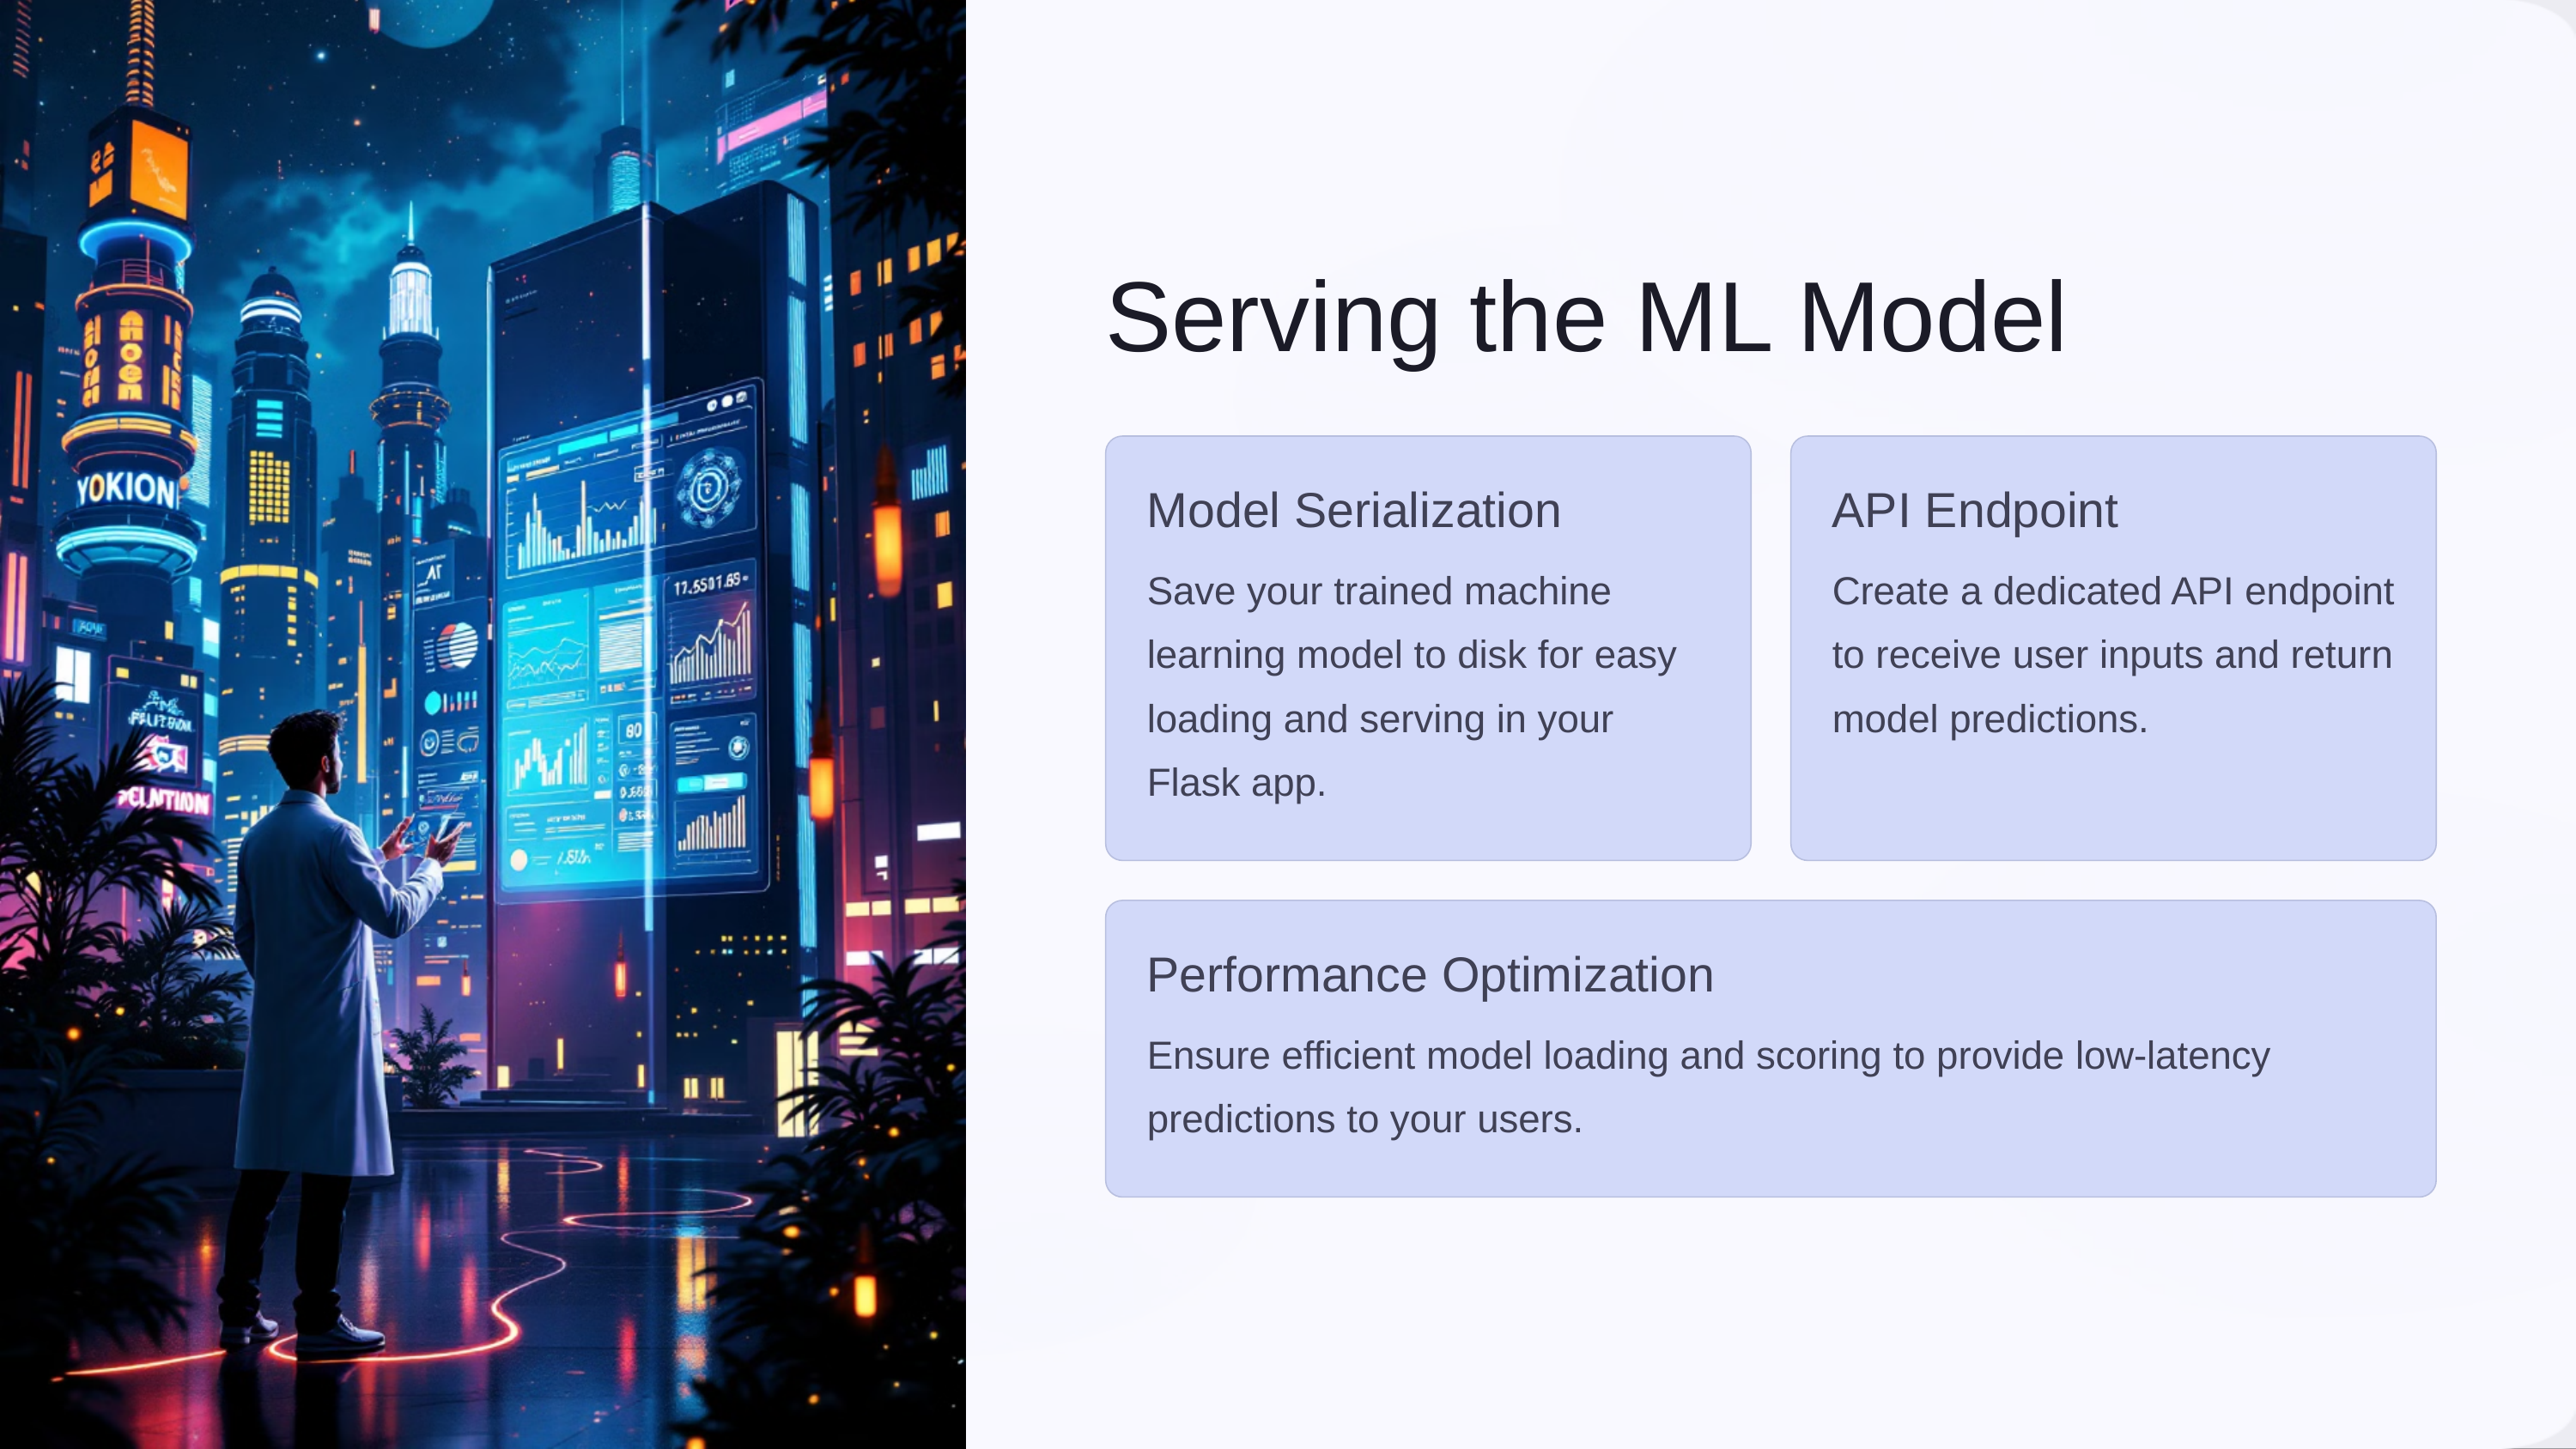

Serving the ML Model

Model Serialization
API Endpoint
Save your trained machine learning model to disk for easy loading and serving in your Flask app.
Create a dedicated API endpoint to receive user inputs and return model predictions.

Performance Optimization
Ensure efficient model loading and scoring to provide low-latency predictions to your users.